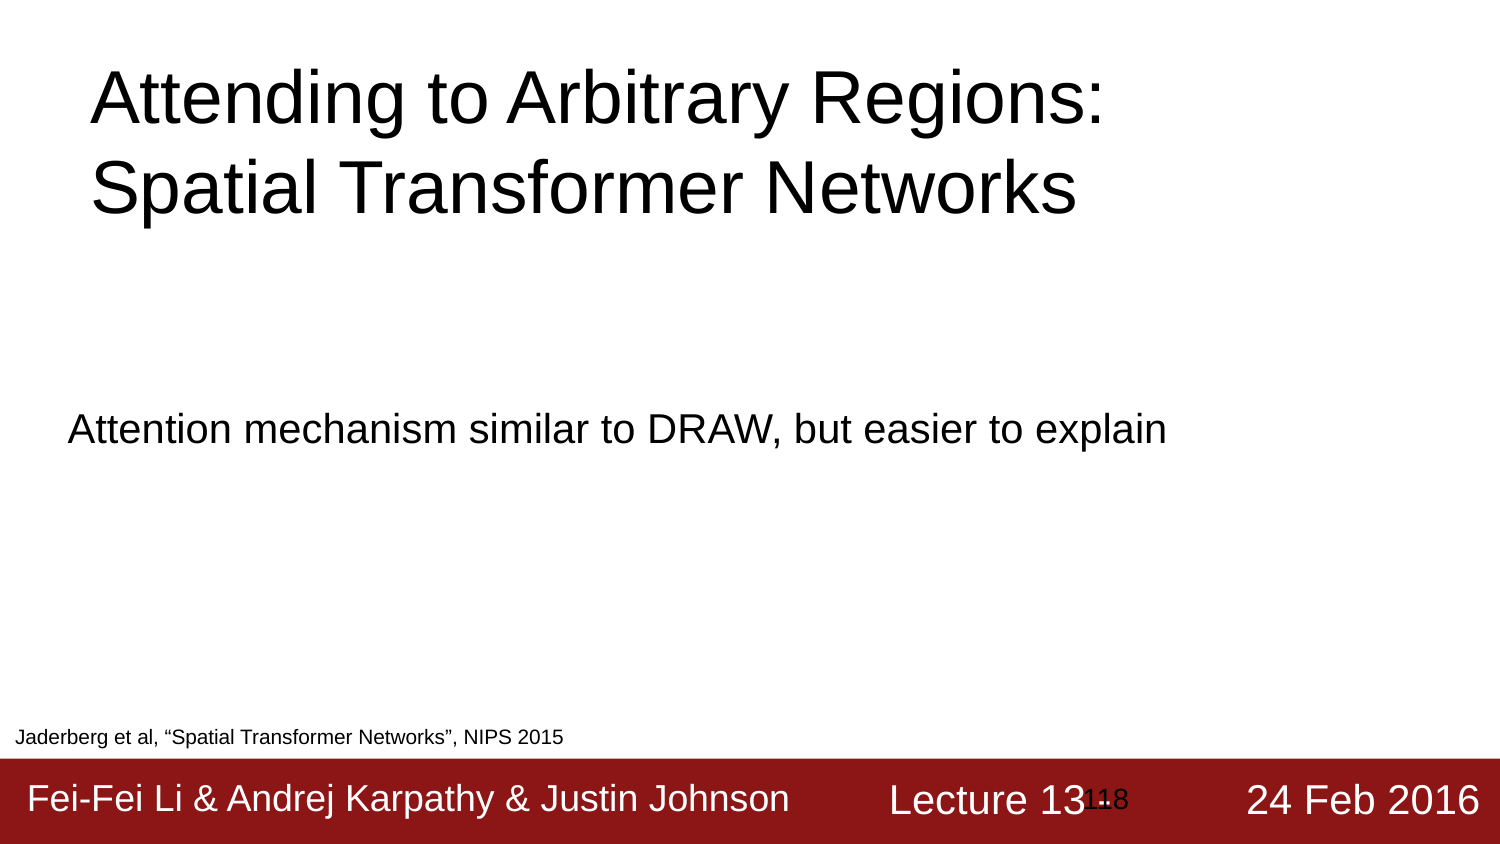

# Attending to Arbitrary Regions: Spatial Transformer Networks
Attention mechanism similar to DRAW, but easier to explain
Jaderberg et al, “Spatial Transformer Networks”, NIPS 2015
118